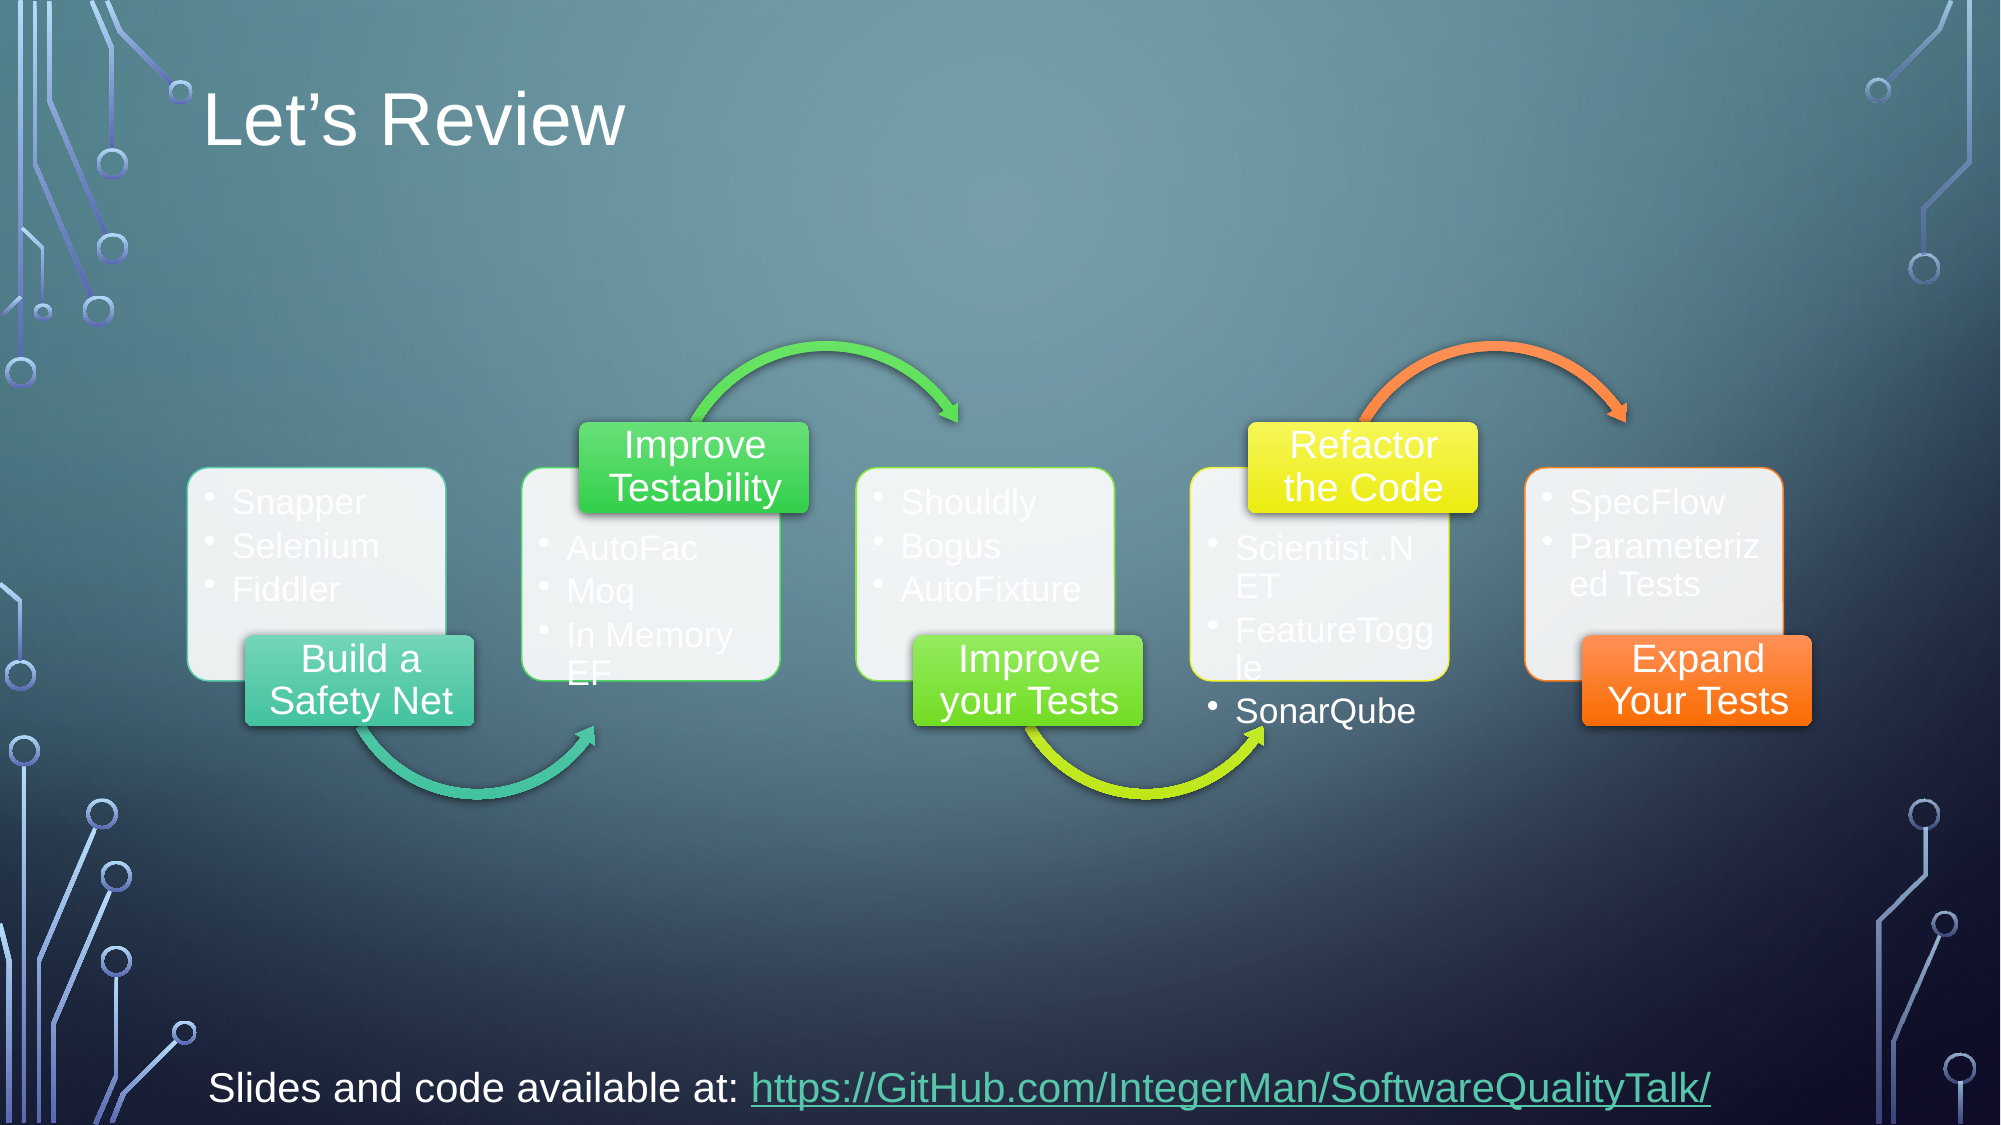

# Let’s Review
Snapper
Selenium
Fiddler
Build a Safety Net
AutoFac
Moq
In Memory EF
Improve Testability
Shouldly
Bogus
AutoFixture
Improve your Tests
Scientist .NET
FeatureToggle
SonarQube
Refactor the Code
SpecFlow
Parameterized Tests
Expand Your Tests
Slides and code available at: https://GitHub.com/IntegerMan/SoftwareQualityTalk/